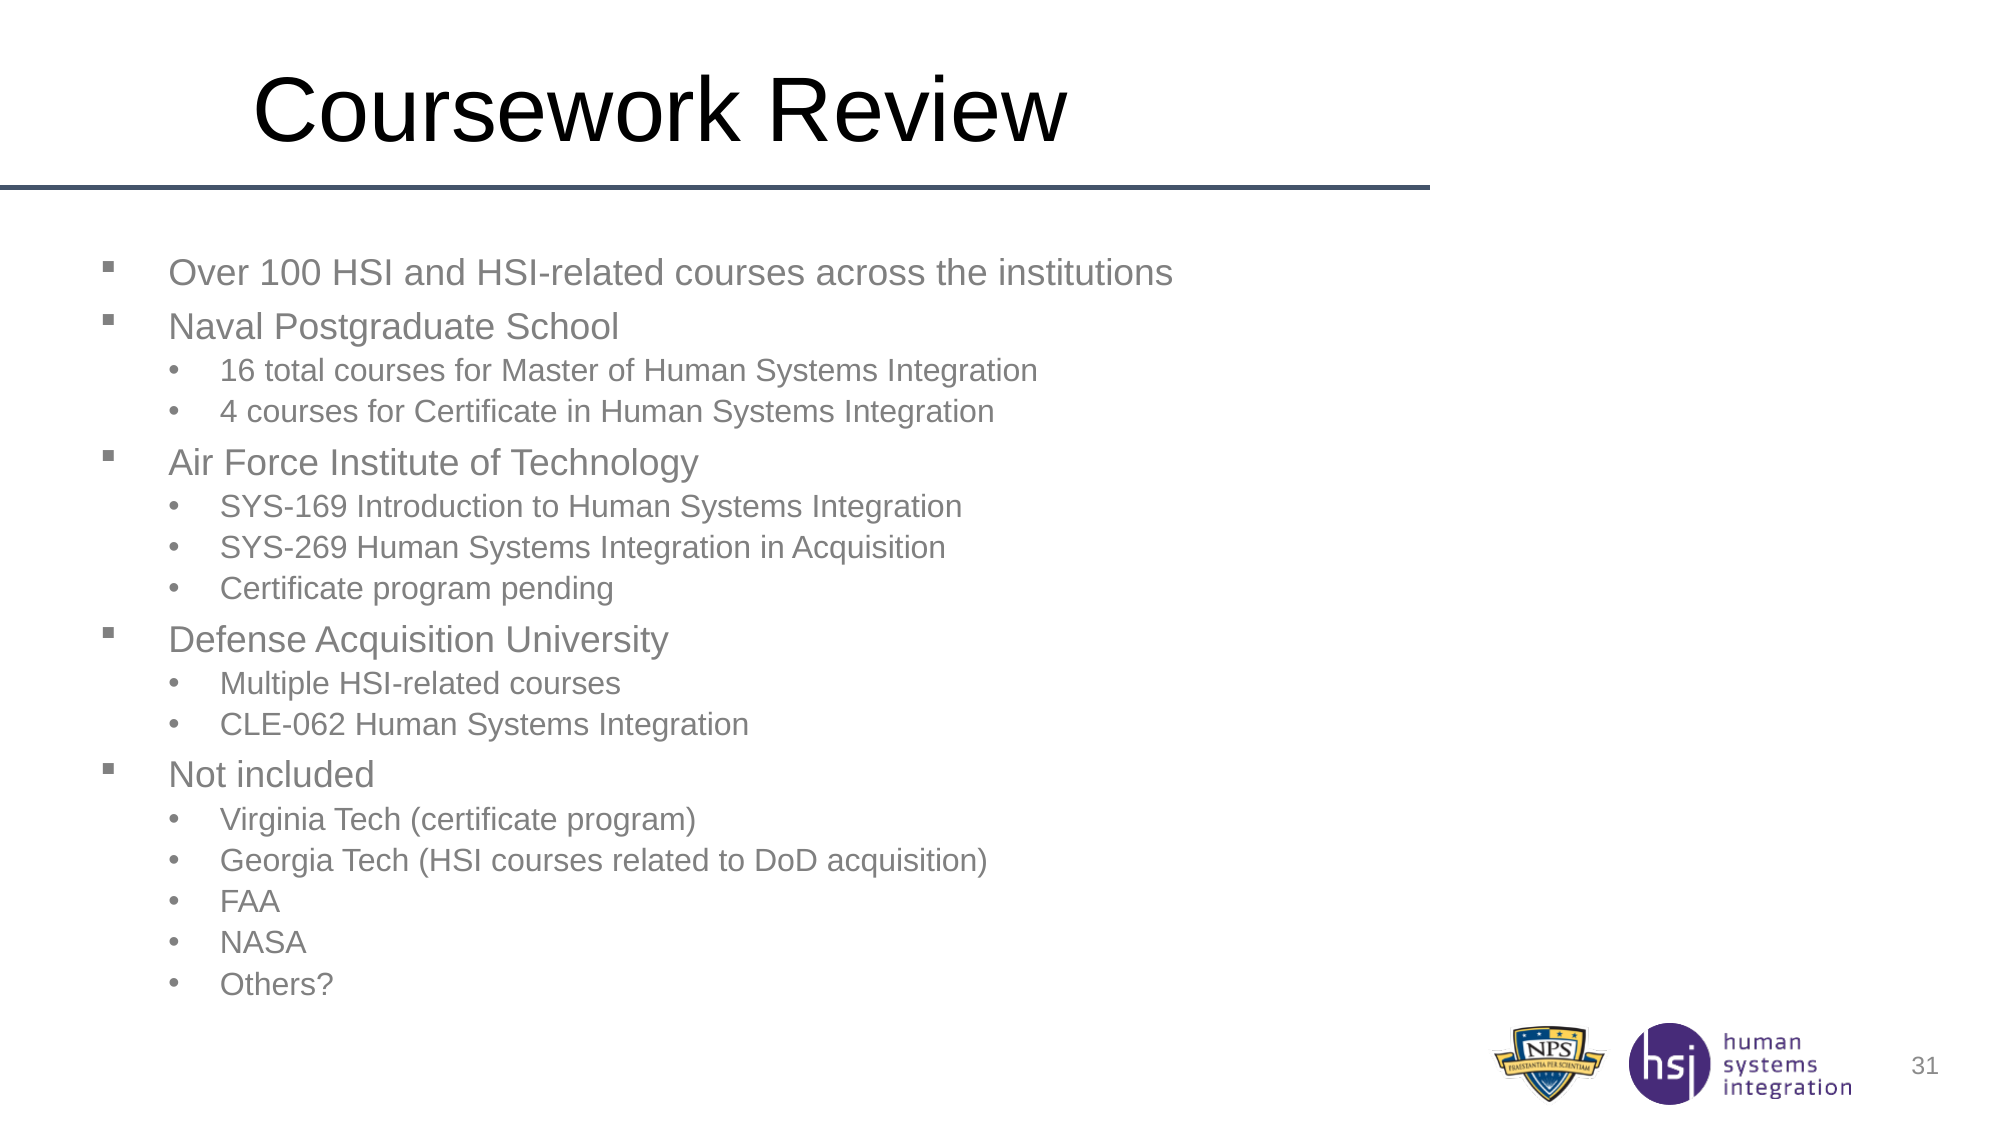

# Coursework Review
Over 100 HSI and HSI-related courses across the institutions
Naval Postgraduate School
16 total courses for Master of Human Systems Integration
4 courses for Certificate in Human Systems Integration
Air Force Institute of Technology
SYS-169 Introduction to Human Systems Integration
SYS-269 Human Systems Integration in Acquisition
Certificate program pending
Defense Acquisition University
Multiple HSI-related courses
CLE-062 Human Systems Integration
Not included
Virginia Tech (certificate program)
Georgia Tech (HSI courses related to DoD acquisition)
FAA
NASA
Others?

31